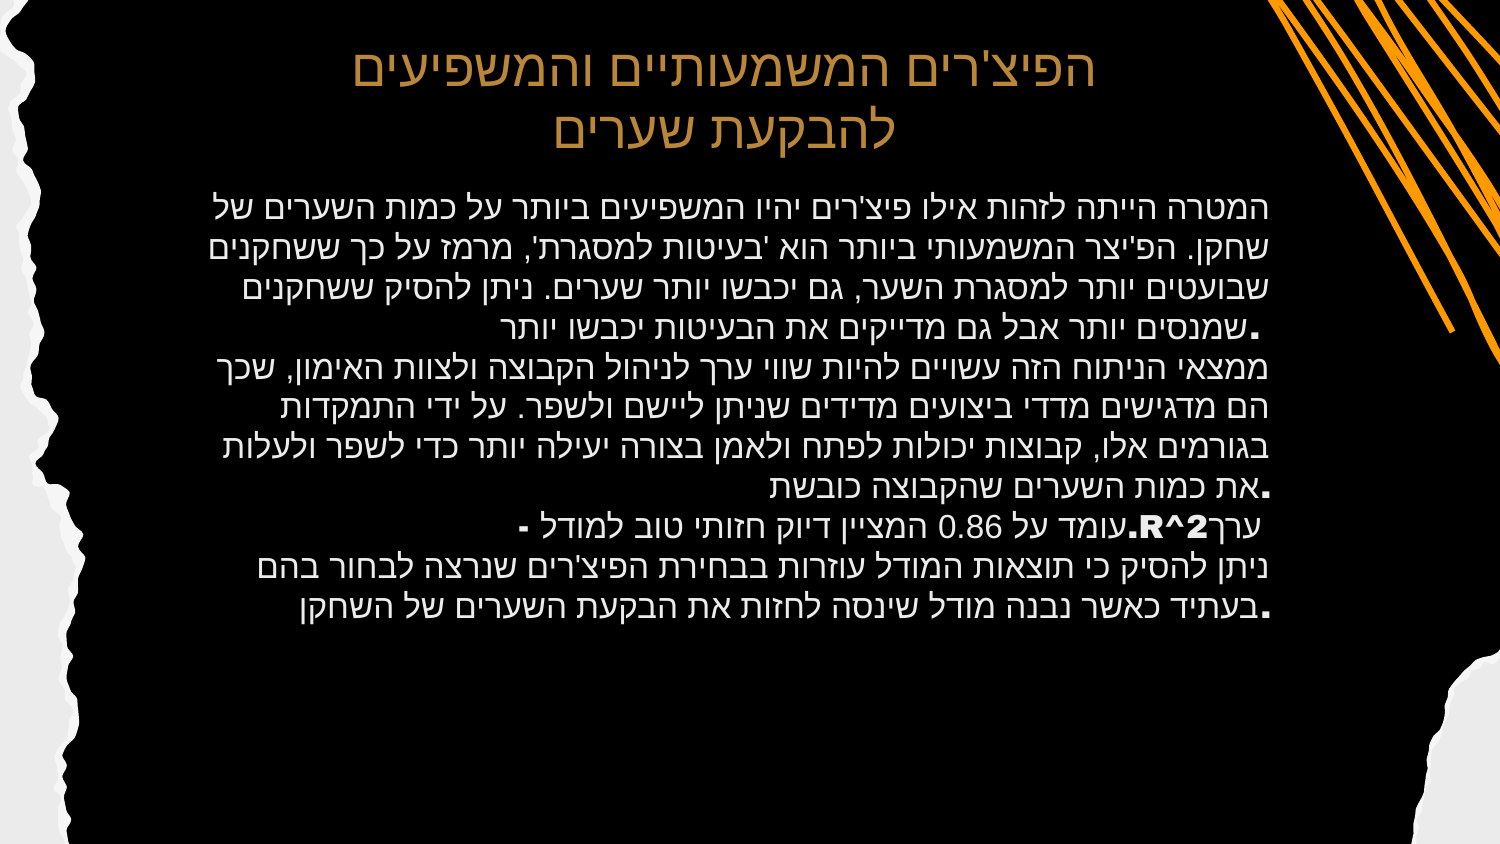

הפיצ'רים המשמעותיים והמשפיעים להבקעת שערים
המטרה הייתה לזהות אילו פיצ'רים יהיו המשפיעים ביותר על כמות השערים של שחקן. הפ'יצר המשמעותי ביותר הוא 'בעיטות למסגרת', מרמז על כך ששחקנים שבועטים יותר למסגרת השער, גם יכבשו יותר שערים. ניתן להסיק ששחקנים שמנסים יותר אבל גם מדייקים את הבעיטות יכבשו יותר.
ממצאי הניתוח הזה עשויים להיות שווי ערך לניהול הקבוצה ולצוות האימון, שכך הם מדגישים מדדי ביצועים מדידים שניתן ליישם ולשפר. על ידי התמקדות בגורמים אלו, קבוצות יכולות לפתח ולאמן בצורה יעילה יותר כדי לשפר ולעלות את כמות השערים שהקבוצה כובשת.
 - עומד על 0.86 המציין דיוק חזותי טוב למודל.R^2ערך
ניתן להסיק כי תוצאות המודל עוזרות בבחירת הפיצ'רים שנרצה לבחור בהם בעתיד כאשר נבנה מודל שינסה לחזות את הבקעת השערים של השחקן.